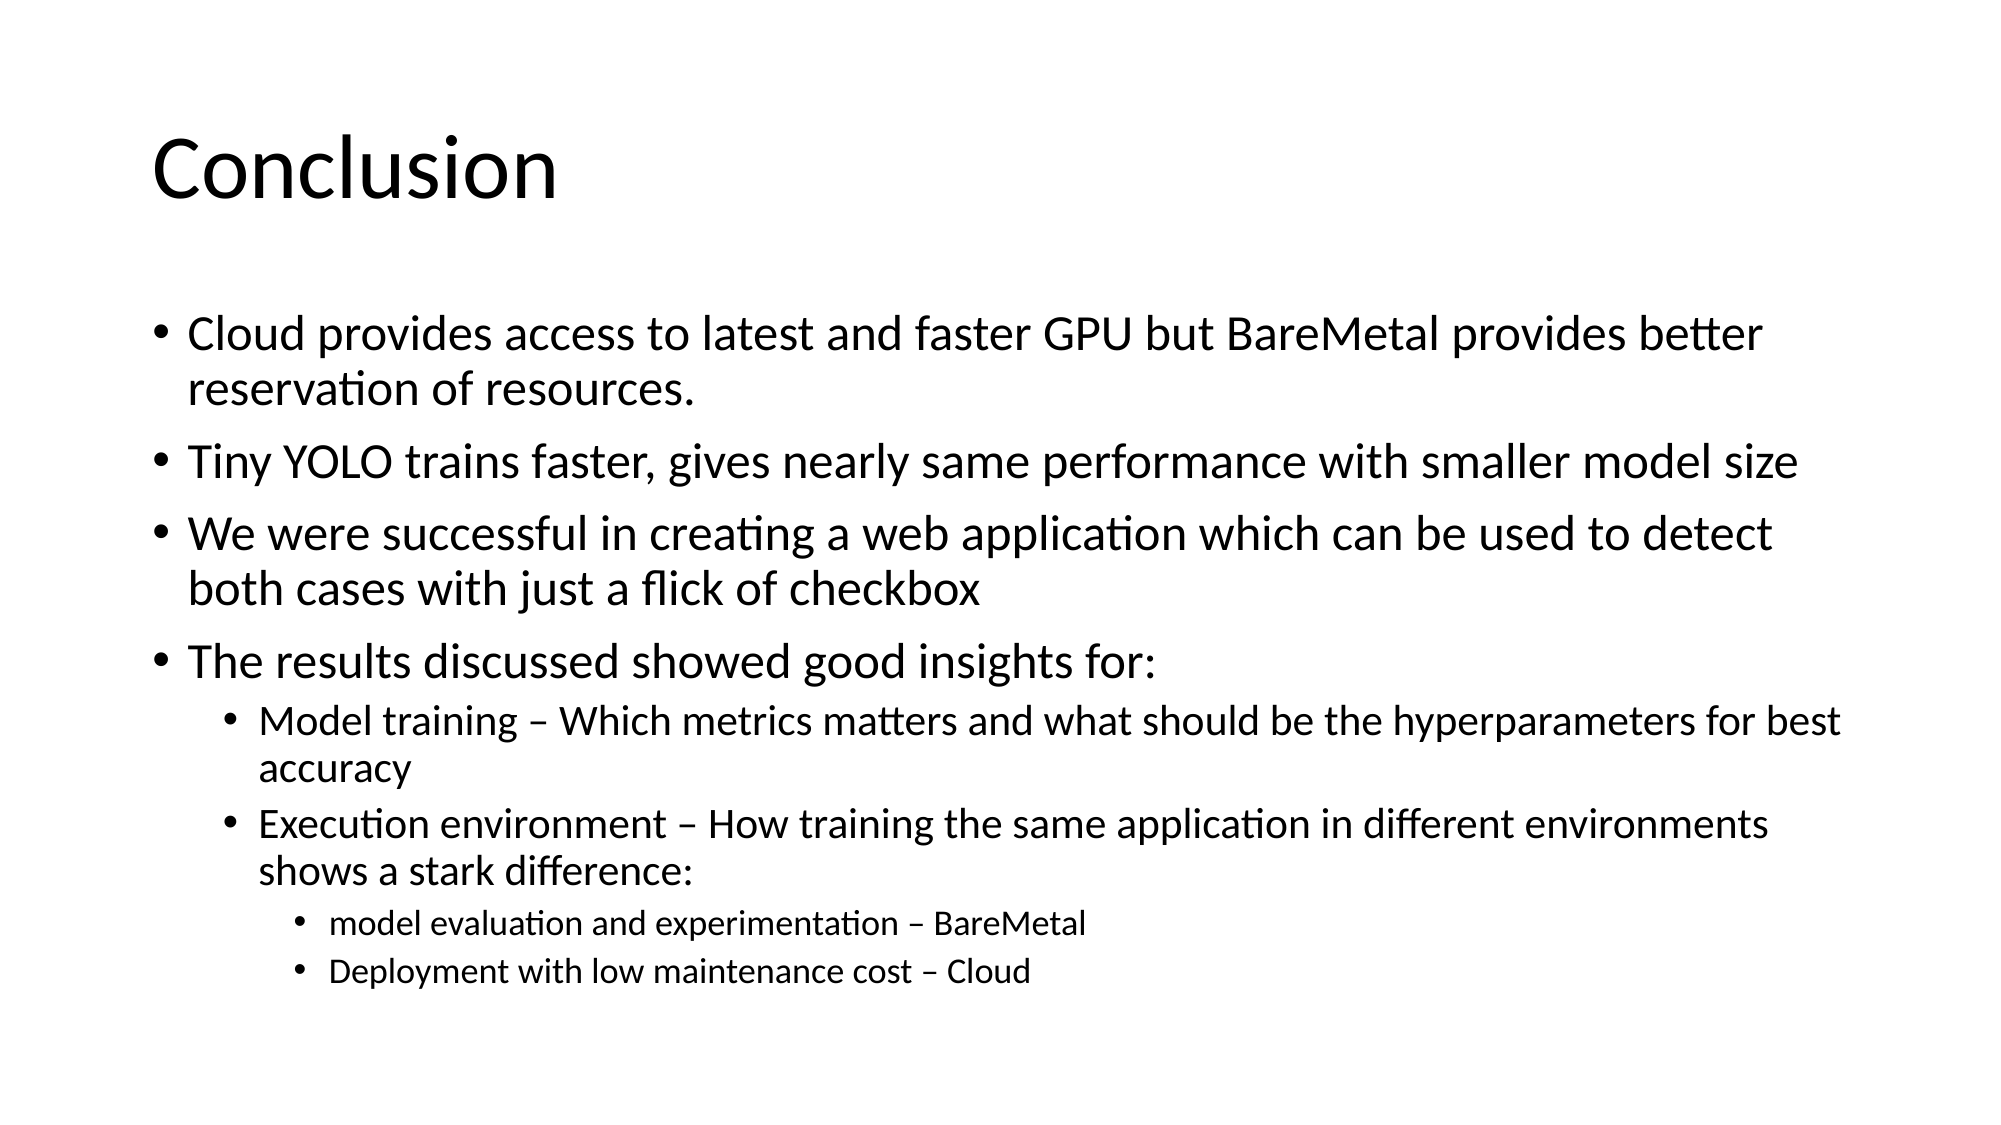

# Conclusion
Cloud provides access to latest and faster GPU but BareMetal provides better  reservation of resources.
Tiny YOLO trains faster, gives nearly same performance with smaller model size
We were successful in creating a web application which can be used to detect both cases with just a flick of checkbox
The results discussed showed good insights for:
Model training – Which metrics matters and what should be the hyperparameters for best accuracy
Execution environment – How training the same application in different environments shows a stark difference:
model evaluation and experimentation – BareMetal
Deployment with low maintenance cost – Cloud